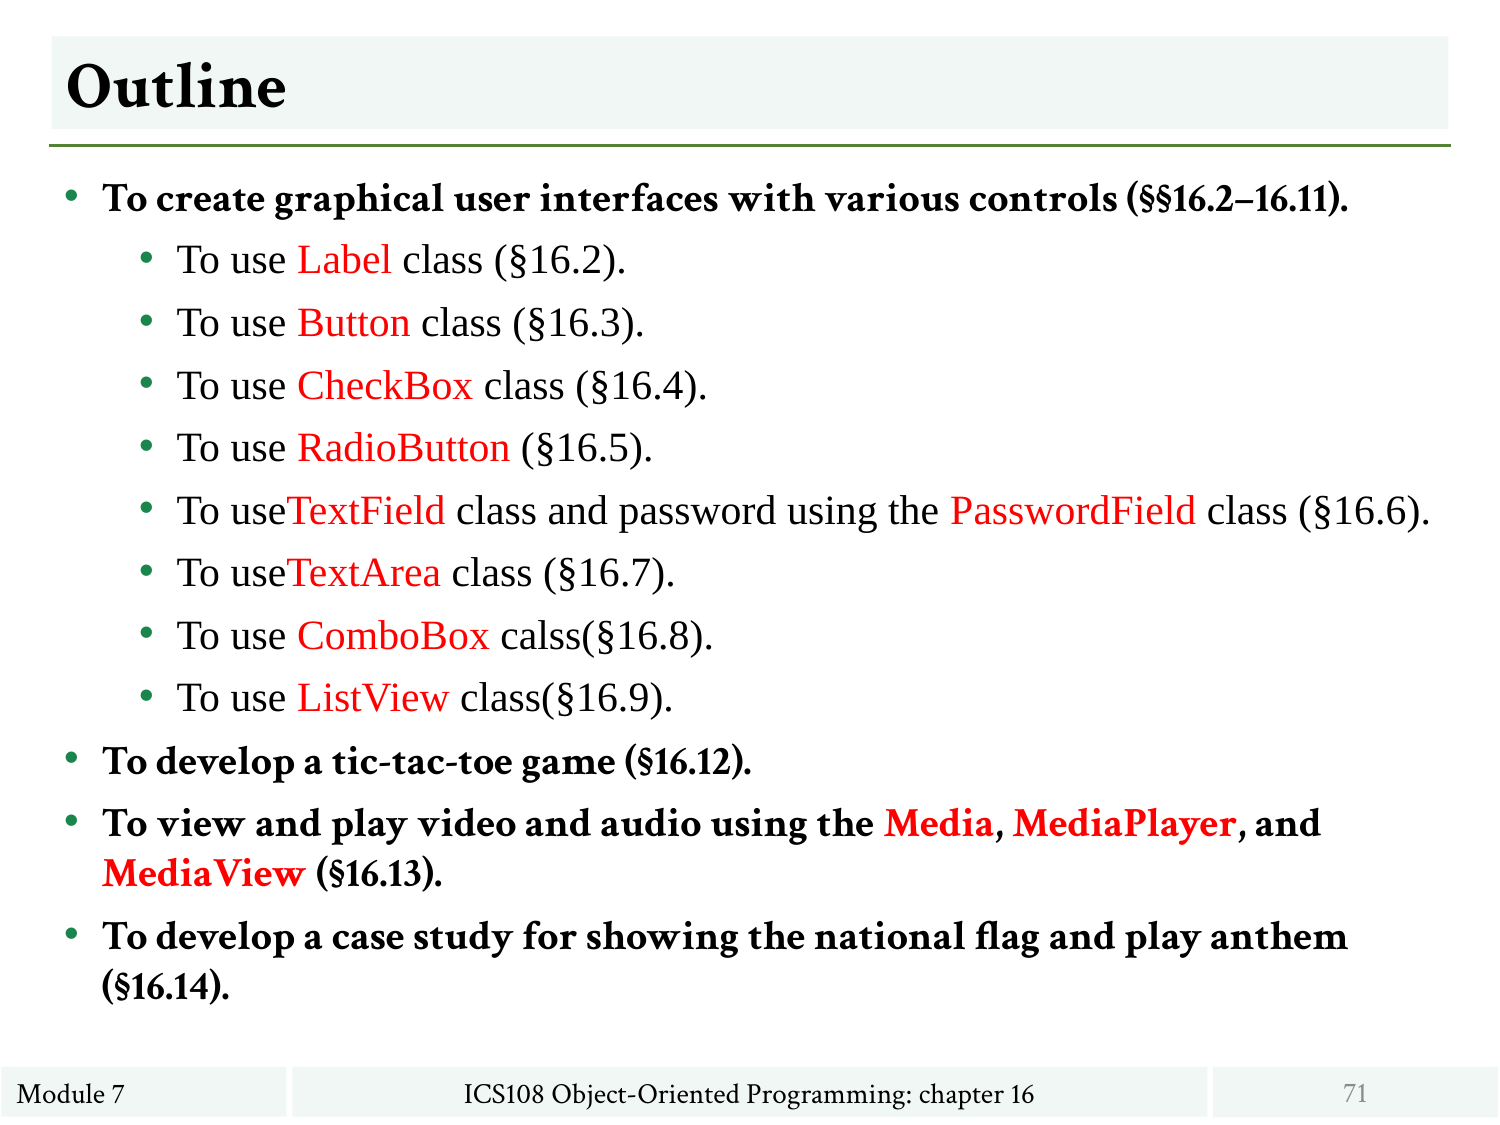

# Outline
To create graphical user interfaces with various controls (§§16.2–16.11).
To use Label class (§16.2).
To use Button class (§16.3).
To use CheckBox class (§16.4).
To use RadioButton (§16.5).
To useTextField class and password using the PasswordField class (§16.6).
To useTextArea class (§16.7).
To use ComboBox calss(§16.8).
To use ListView class(§16.9).
To develop a tic-tac-toe game (§16.12).
To view and play video and audio using the Media, MediaPlayer, and MediaView (§16.13).
To develop a case study for showing the national flag and play anthem (§16.14).
71